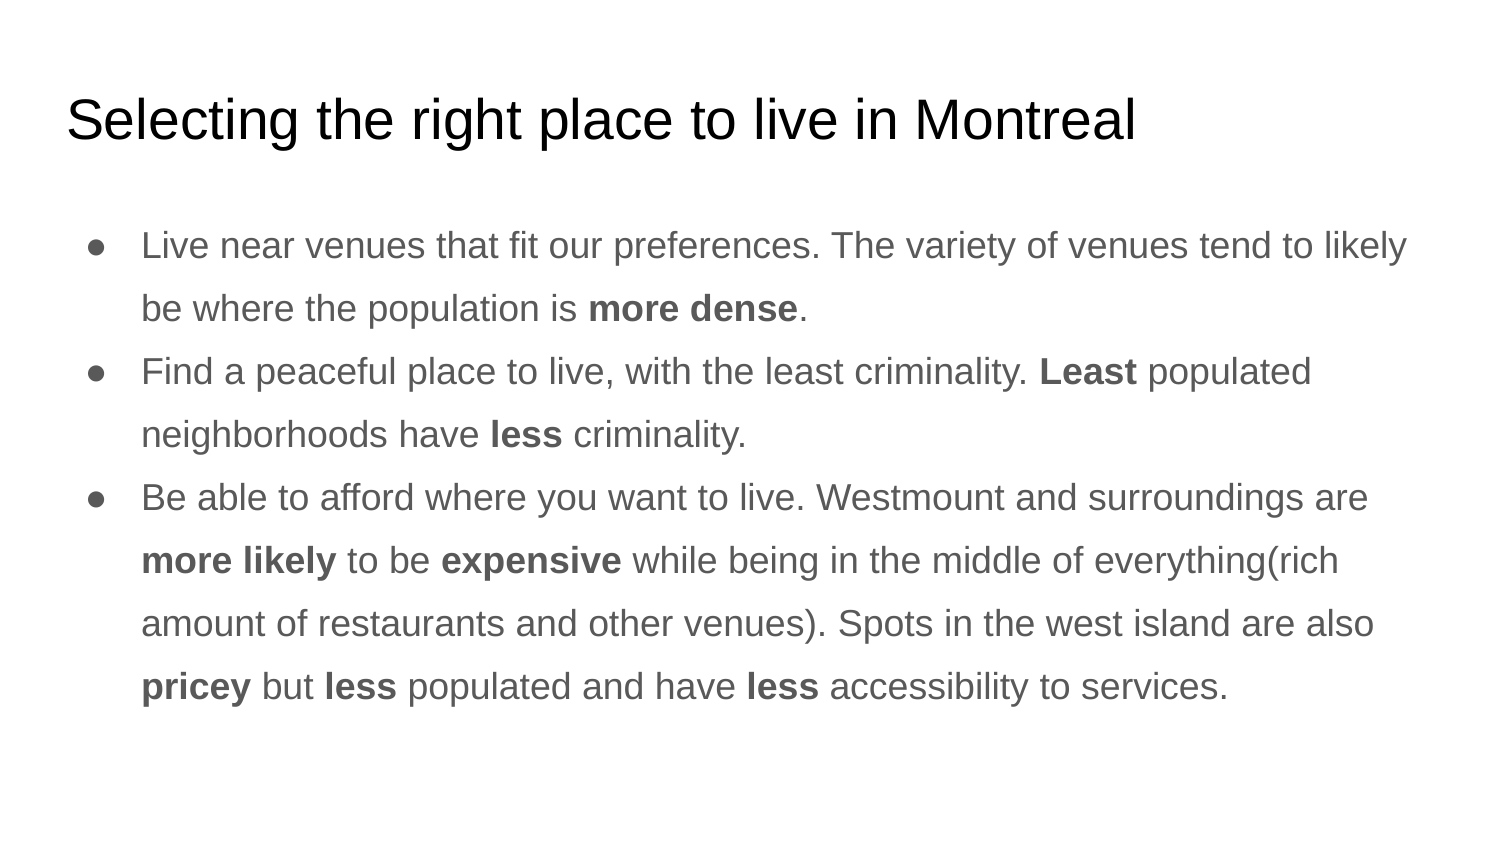

# Selecting the right place to live in Montreal
Live near venues that fit our preferences. The variety of venues tend to likely be where the population is more dense.
Find a peaceful place to live, with the least criminality. Least populated neighborhoods have less criminality.
Be able to afford where you want to live. Westmount and surroundings are more likely to be expensive while being in the middle of everything(rich amount of restaurants and other venues). Spots in the west island are also pricey but less populated and have less accessibility to services.